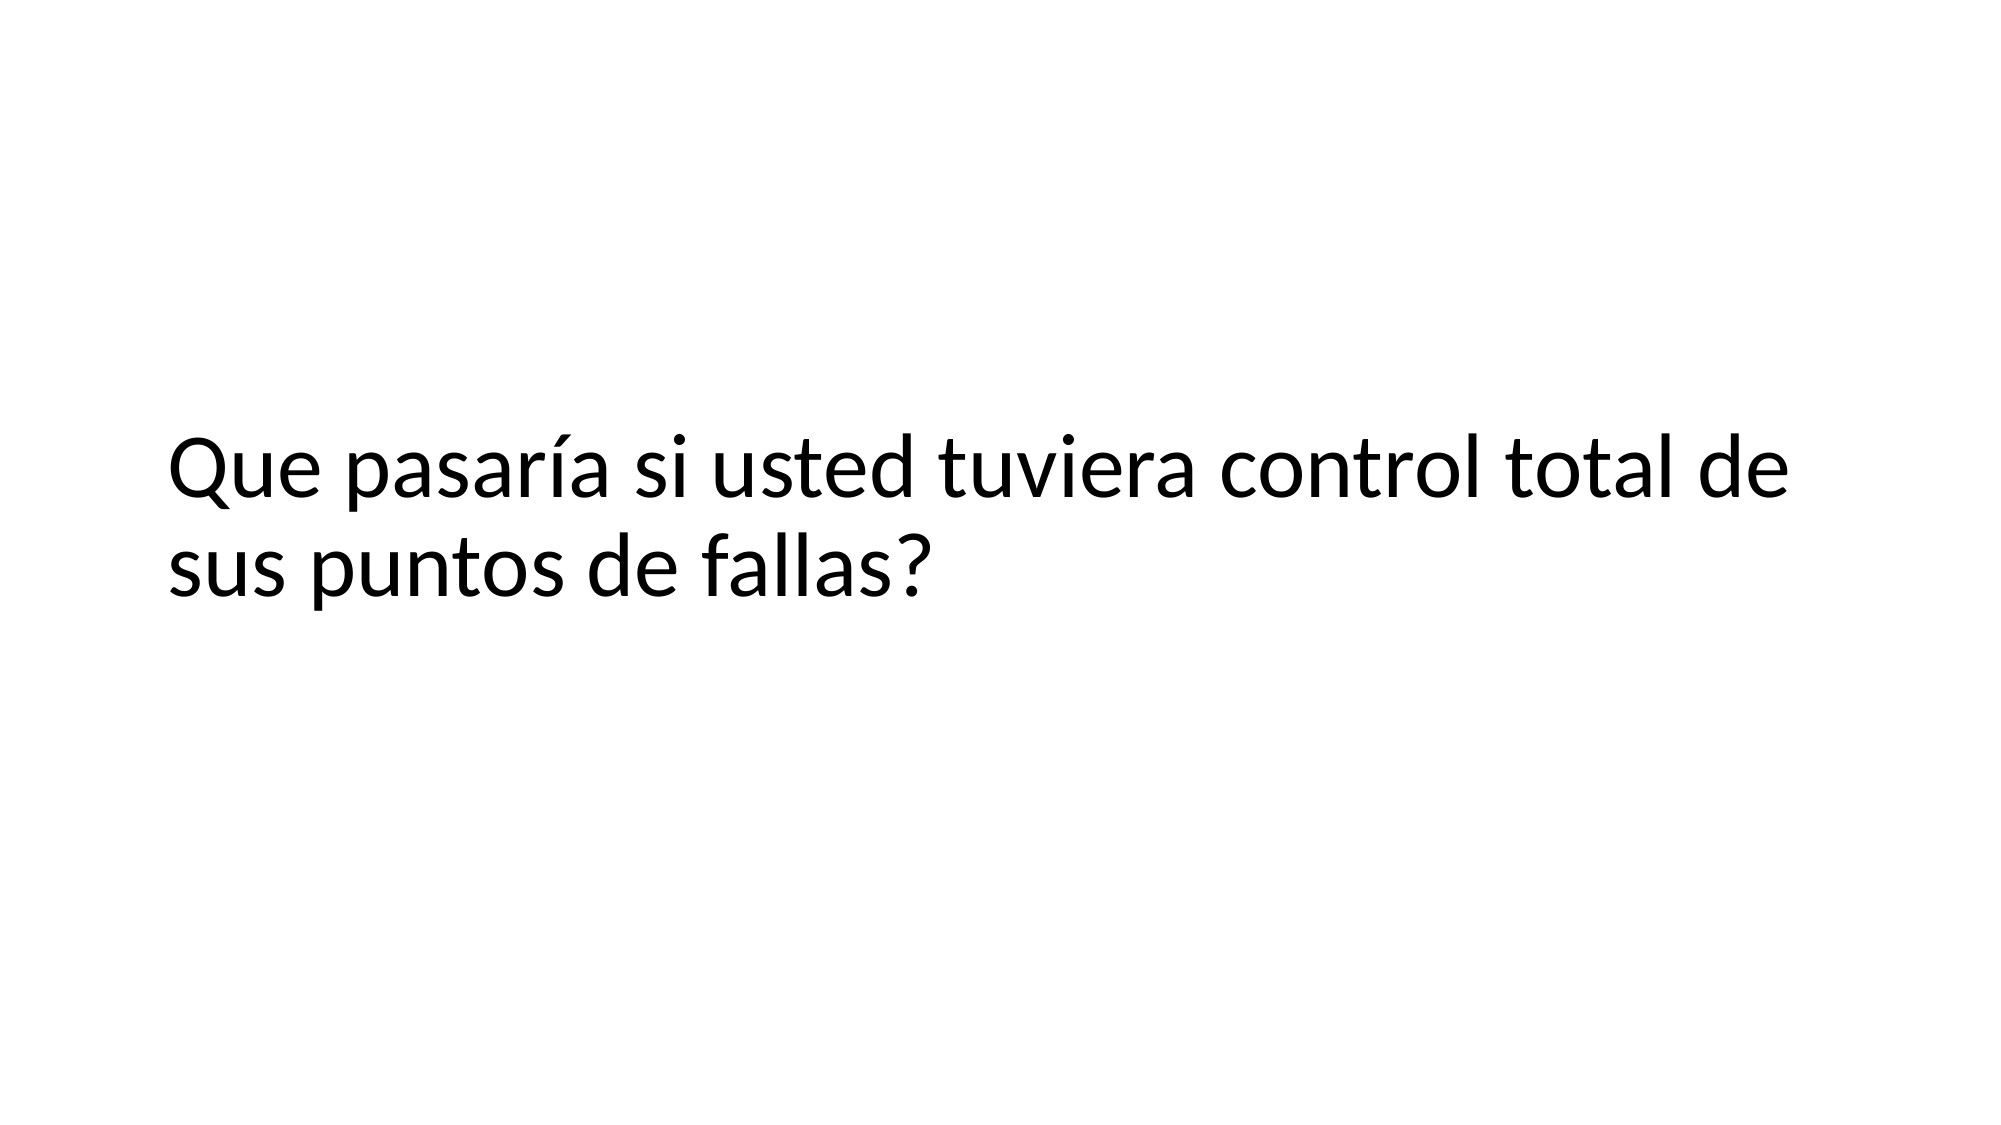

# Que pasaría si usted tuviera control total de sus puntos de fallas?